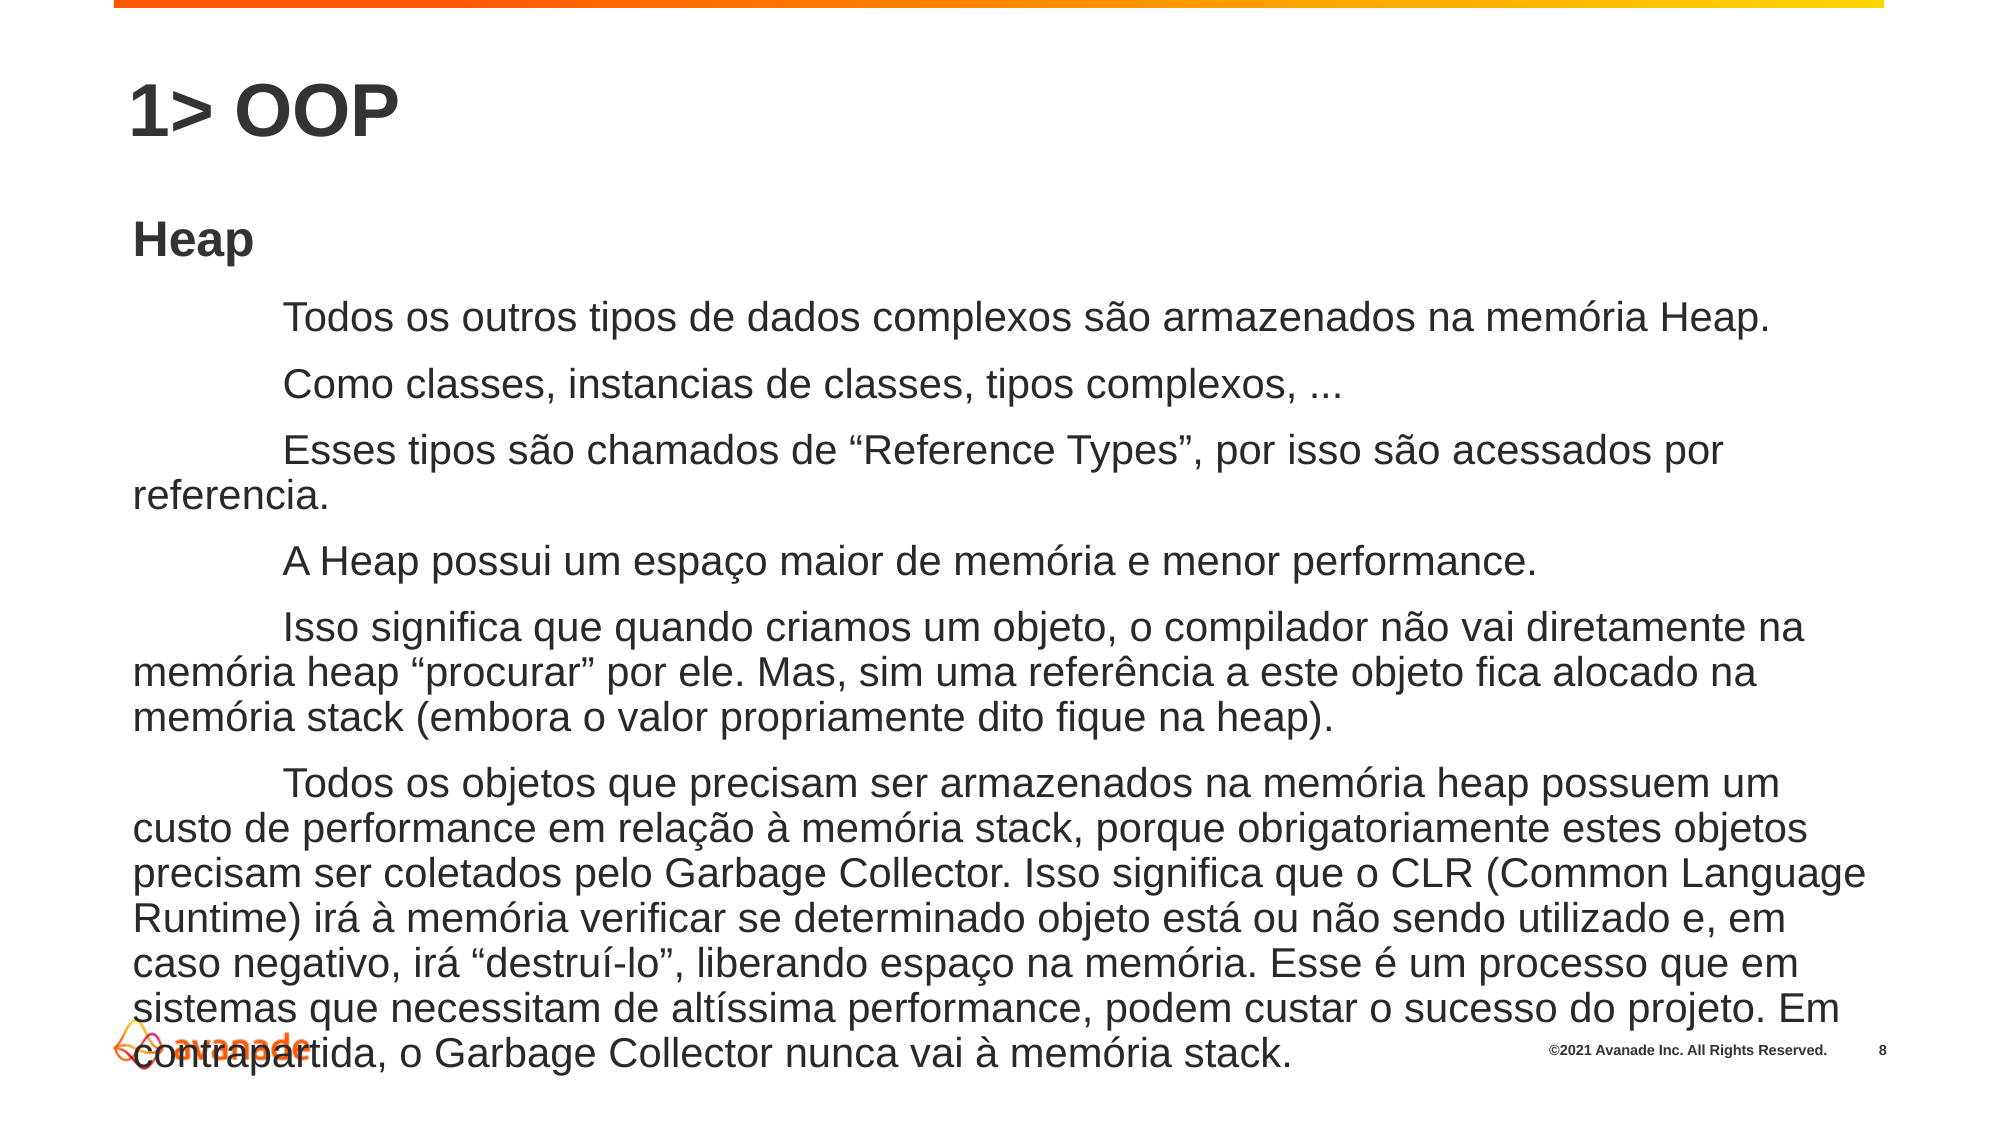

# 1> OOP
Heap
	Todos os outros tipos de dados complexos são armazenados na memória Heap.
	Como classes, instancias de classes, tipos complexos, ...
	Esses tipos são chamados de “Reference Types”, por isso são acessados por referencia.
	A Heap possui um espaço maior de memória e menor performance.
	Isso significa que quando criamos um objeto, o compilador não vai diretamente na memória heap “procurar” por ele. Mas, sim uma referência a este objeto fica alocado na memória stack (embora o valor propriamente dito fique na heap).
	Todos os objetos que precisam ser armazenados na memória heap possuem um custo de performance em relação à memória stack, porque obrigatoriamente estes objetos precisam ser coletados pelo Garbage Collector. Isso significa que o CLR (Common Language Runtime) irá à memória verificar se determinado objeto está ou não sendo utilizado e, em caso negativo, irá “destruí-lo”, liberando espaço na memória. Esse é um processo que em sistemas que necessitam de altíssima performance, podem custar o sucesso do projeto. Em contrapartida, o Garbage Collector nunca vai à memória stack.